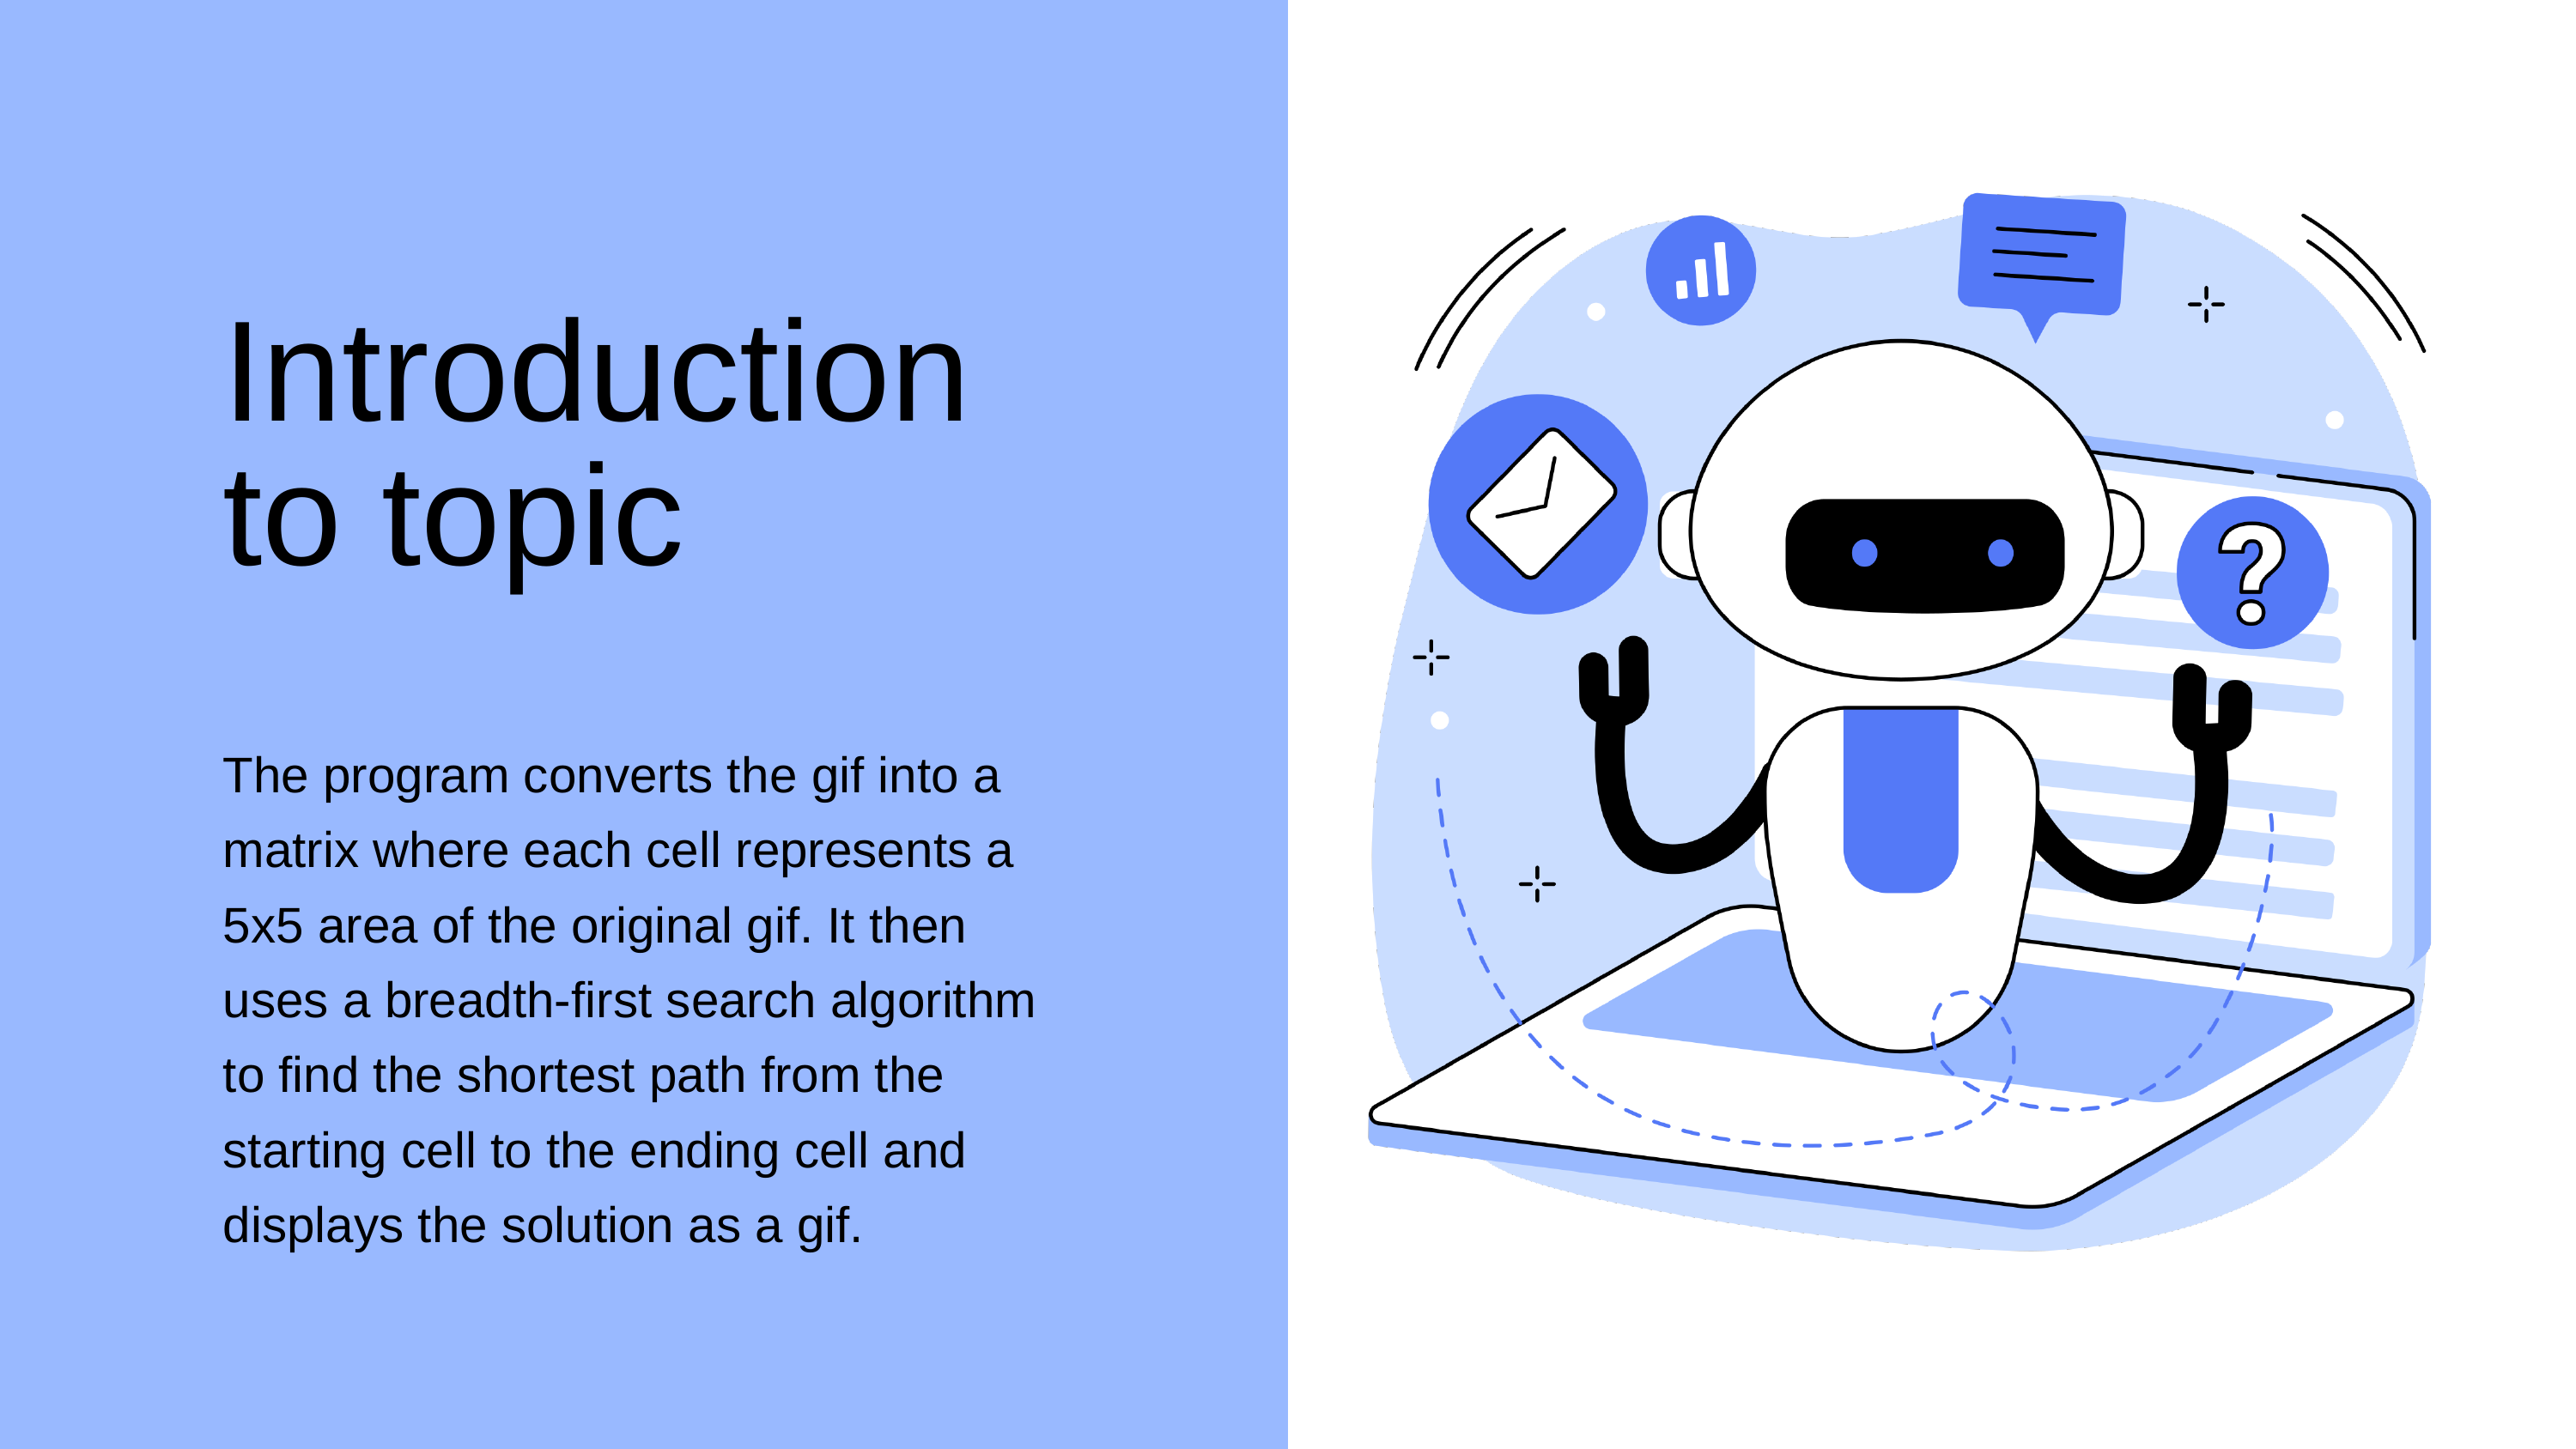

Introduction to topic
The program converts the gif into a matrix where each cell represents a 5x5 area of the original gif. It then uses a breadth-first search algorithm to find the shortest path from the starting cell to the ending cell and displays the solution as a gif.